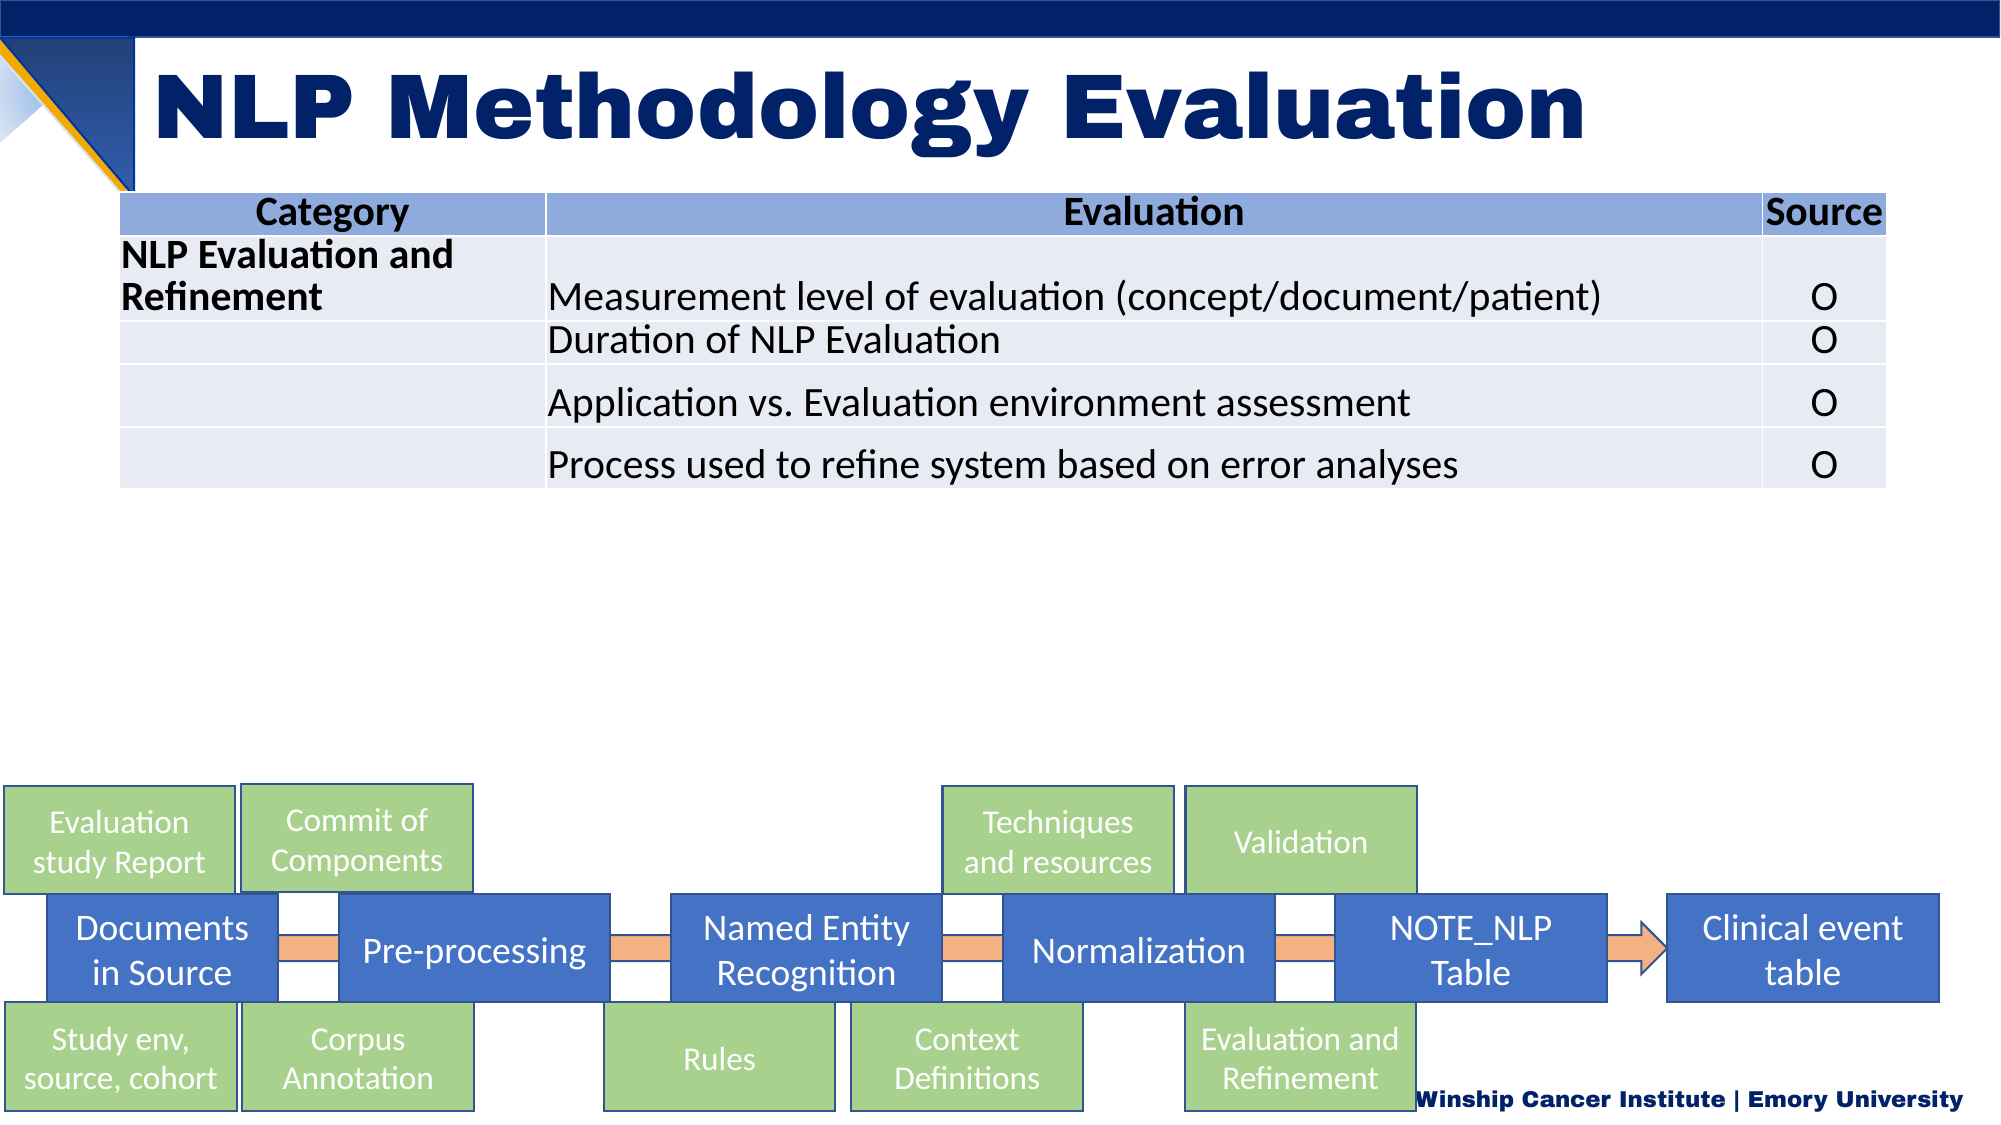

NLP Methodology Evaluation
| Category | Evaluation | Source |
| --- | --- | --- |
| NLP Evaluation and Refinement | Measurement level of evaluation (concept/document/patient) | O |
|  | Duration of NLP Evaluation | O |
|  | Application vs. Evaluation environment assessment | O |
|  | Process used to refine system based on error analyses | O |
Commit of Components
Techniques and resources
Validation
Evaluation study Report
Named Entity Recognition
Clinical event table
Normalization
NOTE_NLP Table
Pre-processing
Documents in Source

Evaluation and Refinement
Rules
Corpus Annotation
Context Definitions
Study env, source, cohort